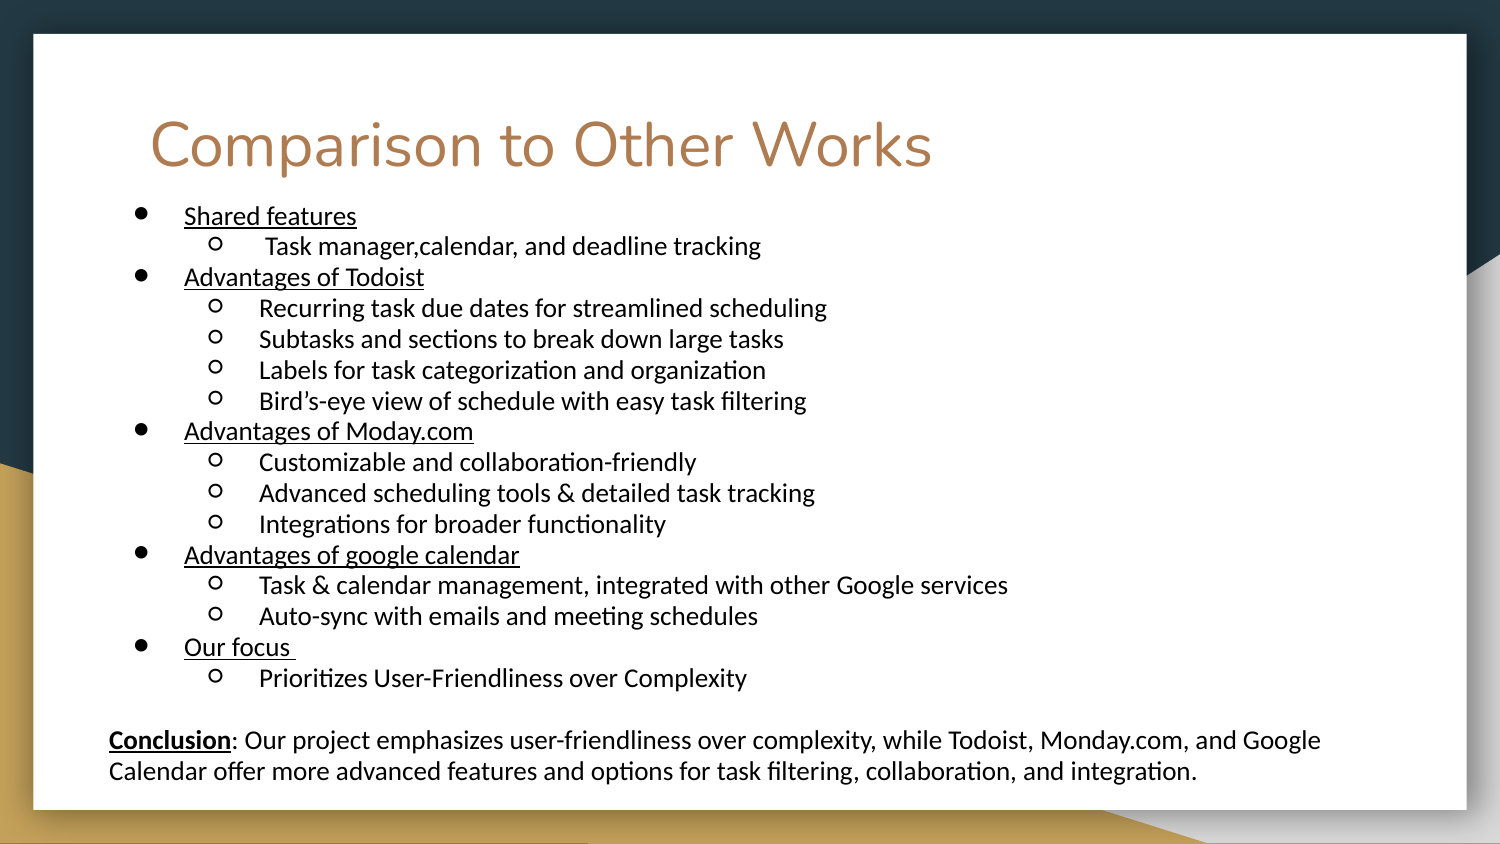

# Comparison to Other Works
Shared features
 Task manager,calendar, and deadline tracking
Advantages of Todoist
Recurring task due dates for streamlined scheduling
Subtasks and sections to break down large tasks
Labels for task categorization and organization
Bird’s-eye view of schedule with easy task filtering
Advantages of Moday.com
Customizable and collaboration-friendly
Advanced scheduling tools & detailed task tracking
Integrations for broader functionality
Advantages of google calendar
Task & calendar management, integrated with other Google services
Auto-sync with emails and meeting schedules
Our focus
Prioritizes User-Friendliness over Complexity

Conclusion: Our project emphasizes user-friendliness over complexity, while Todoist, Monday.com, and Google Calendar offer more advanced features and options for task filtering, collaboration, and integration.